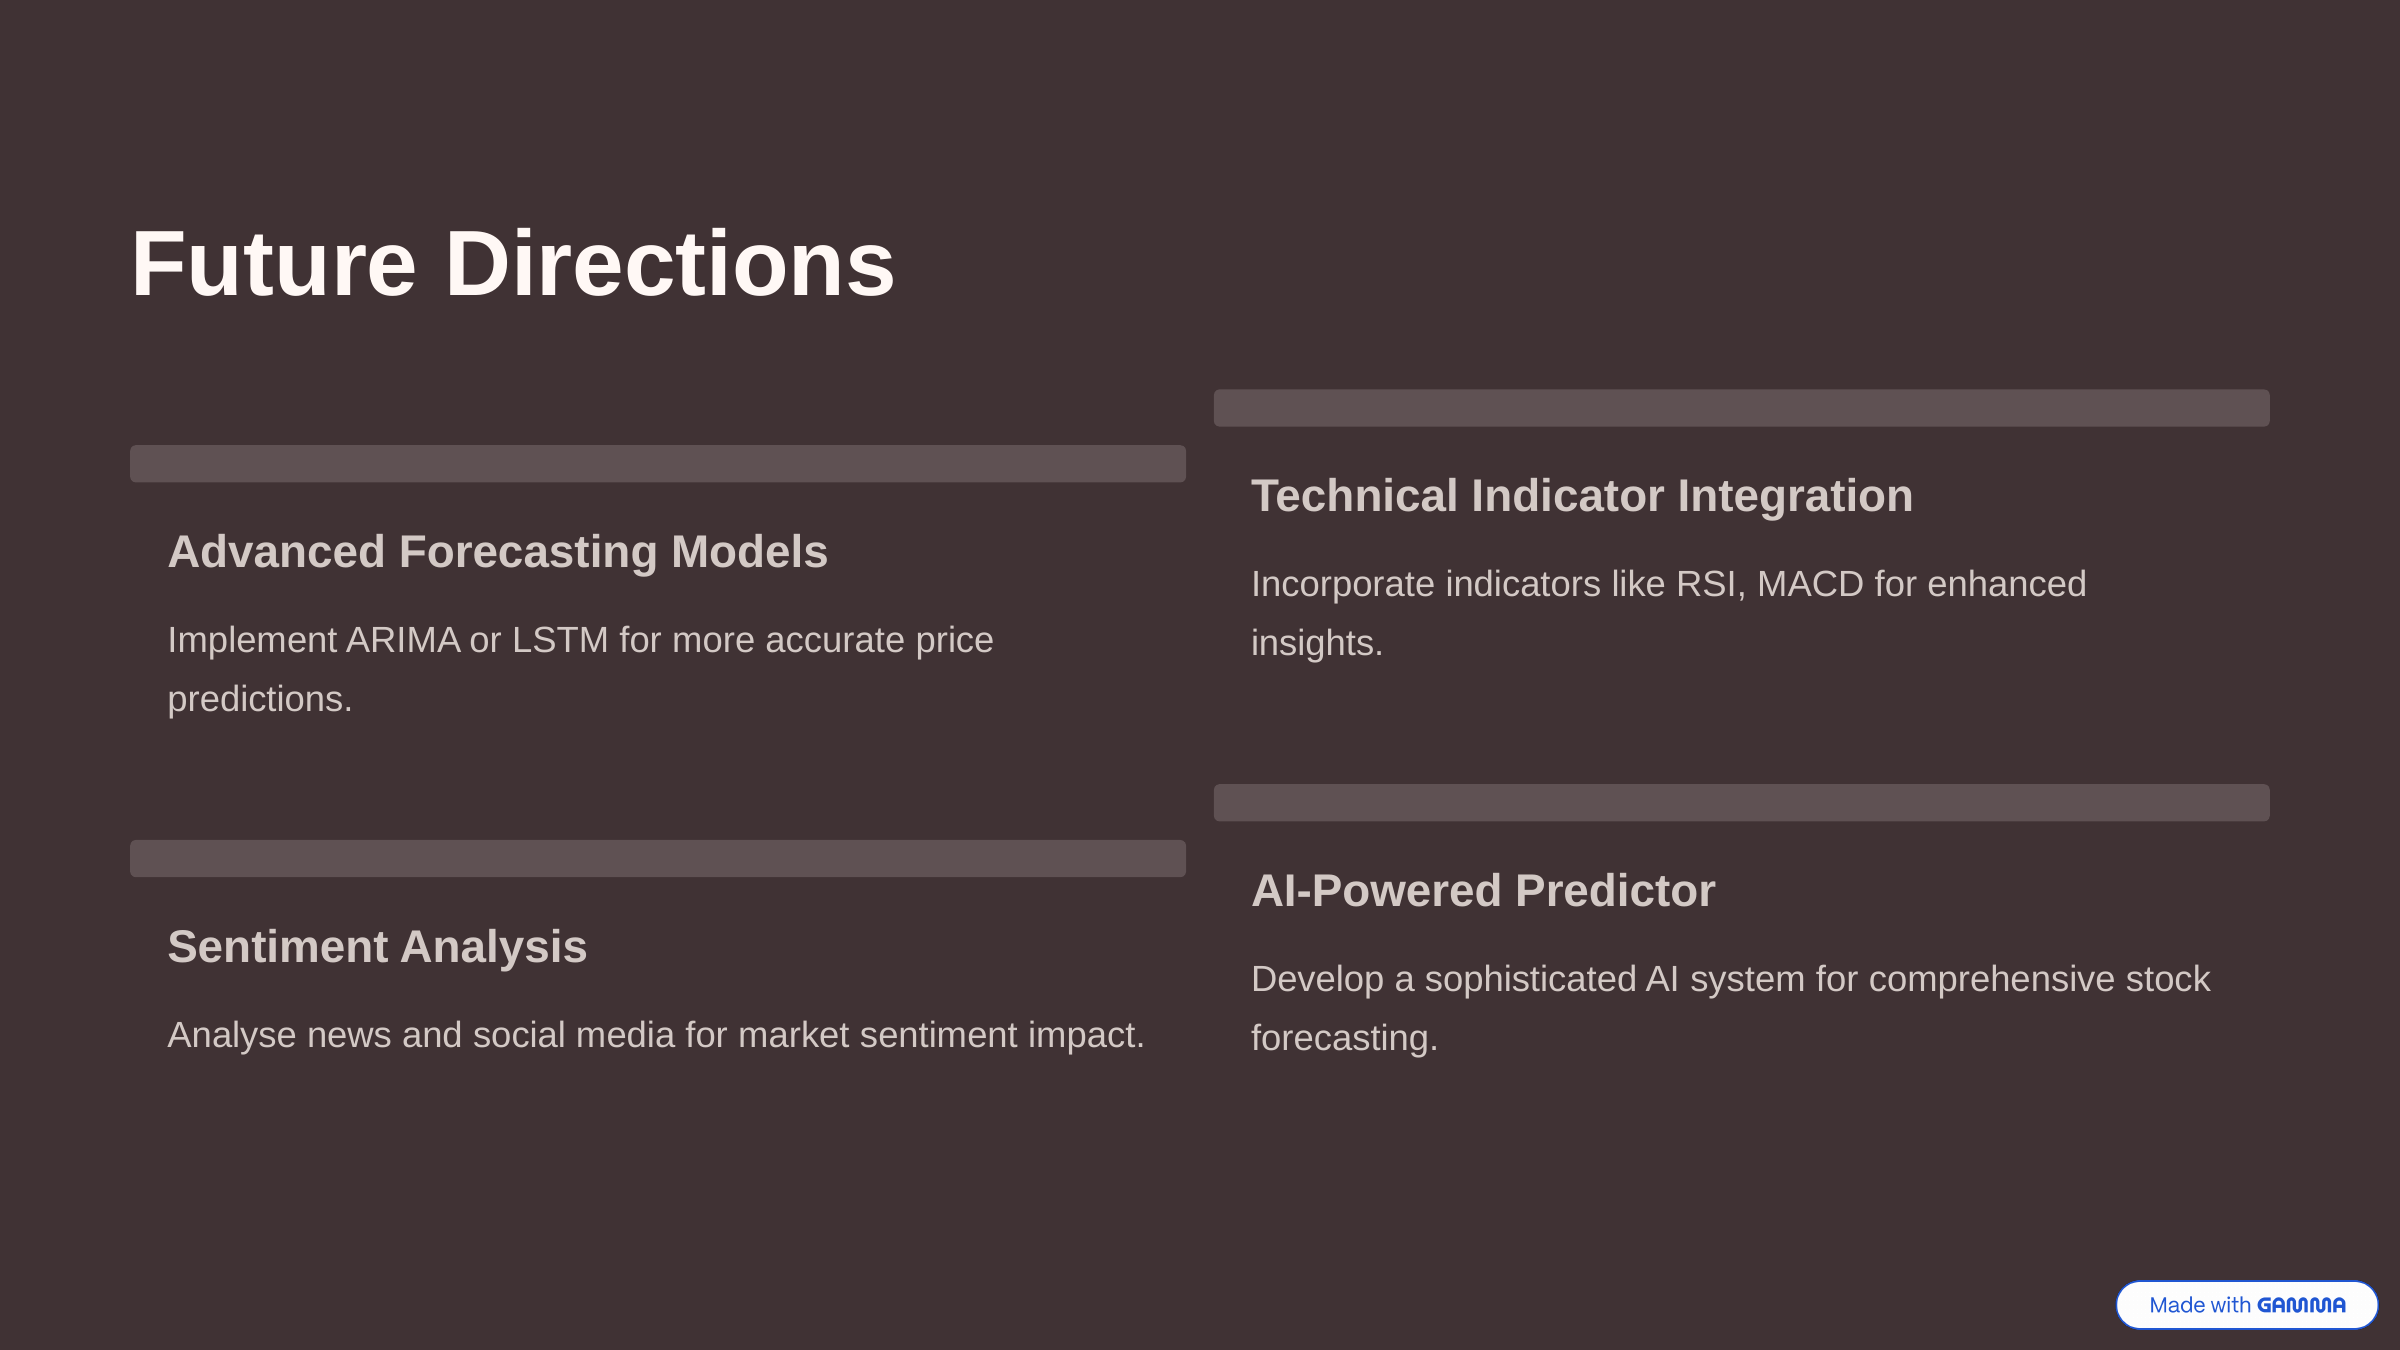

Future Directions

Technical Indicator Integration
Advanced Forecasting Models
Incorporate indicators like RSI, MACD for enhanced insights.
Implement ARIMA or LSTM for more accurate price predictions.

AI-Powered Predictor
Sentiment Analysis
Develop a sophisticated AI system for comprehensive stock forecasting.
Analyse news and social media for market sentiment impact.